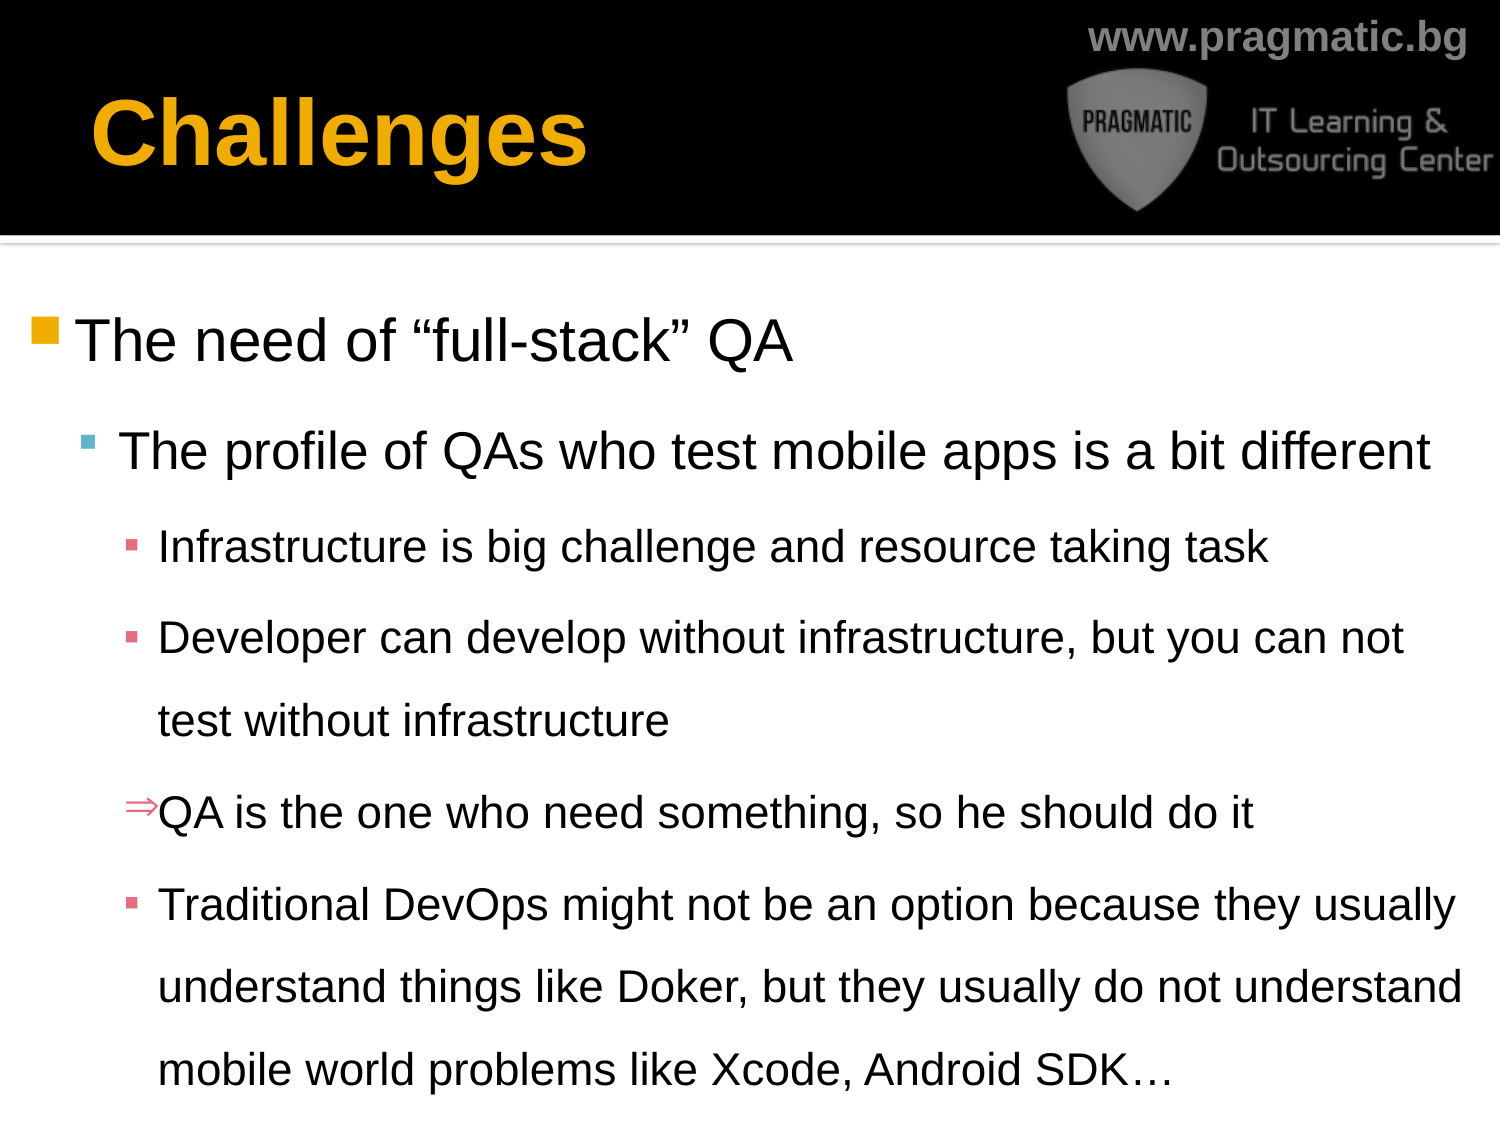

# Challenges
The need of “full-stack” QA
The profile of QAs who test mobile apps is a bit different
Infrastructure is big challenge and resource taking task
Developer can develop without infrastructure, but you can not test without infrastructure
QA is the one who need something, so he should do it
Traditional DevOps might not be an option because they usually understand things like Doker, but they usually do not understand mobile world problems like Xcode, Android SDK…